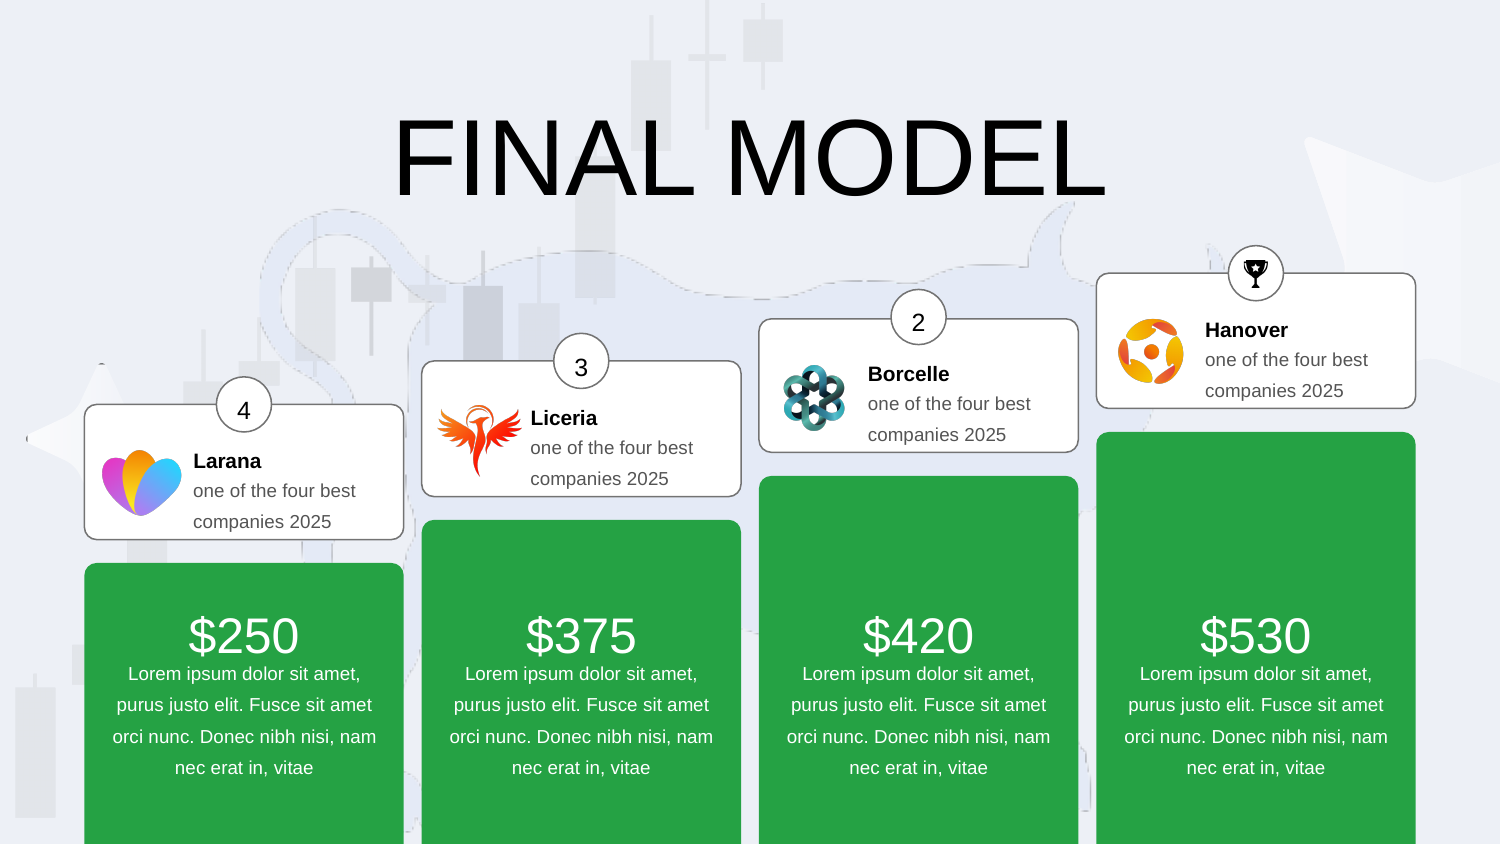

FINAL MODEL

Hanover
2

one of the four best companies 2025

Borcelle
3

one of the four best companies 2025

4
Liceria

one of the four best companies 2025
Larana

one of the four best companies 2025

$250
$375
$420
$530
Lorem ipsum dolor sit amet, purus justo elit. Fusce sit amet orci nunc. Donec nibh nisi, nam nec erat in, vitae
Lorem ipsum dolor sit amet, purus justo elit. Fusce sit amet orci nunc. Donec nibh nisi, nam nec erat in, vitae
Lorem ipsum dolor sit amet, purus justo elit. Fusce sit amet orci nunc. Donec nibh nisi, nam nec erat in, vitae
Lorem ipsum dolor sit amet, purus justo elit. Fusce sit amet orci nunc. Donec nibh nisi, nam nec erat in, vitae